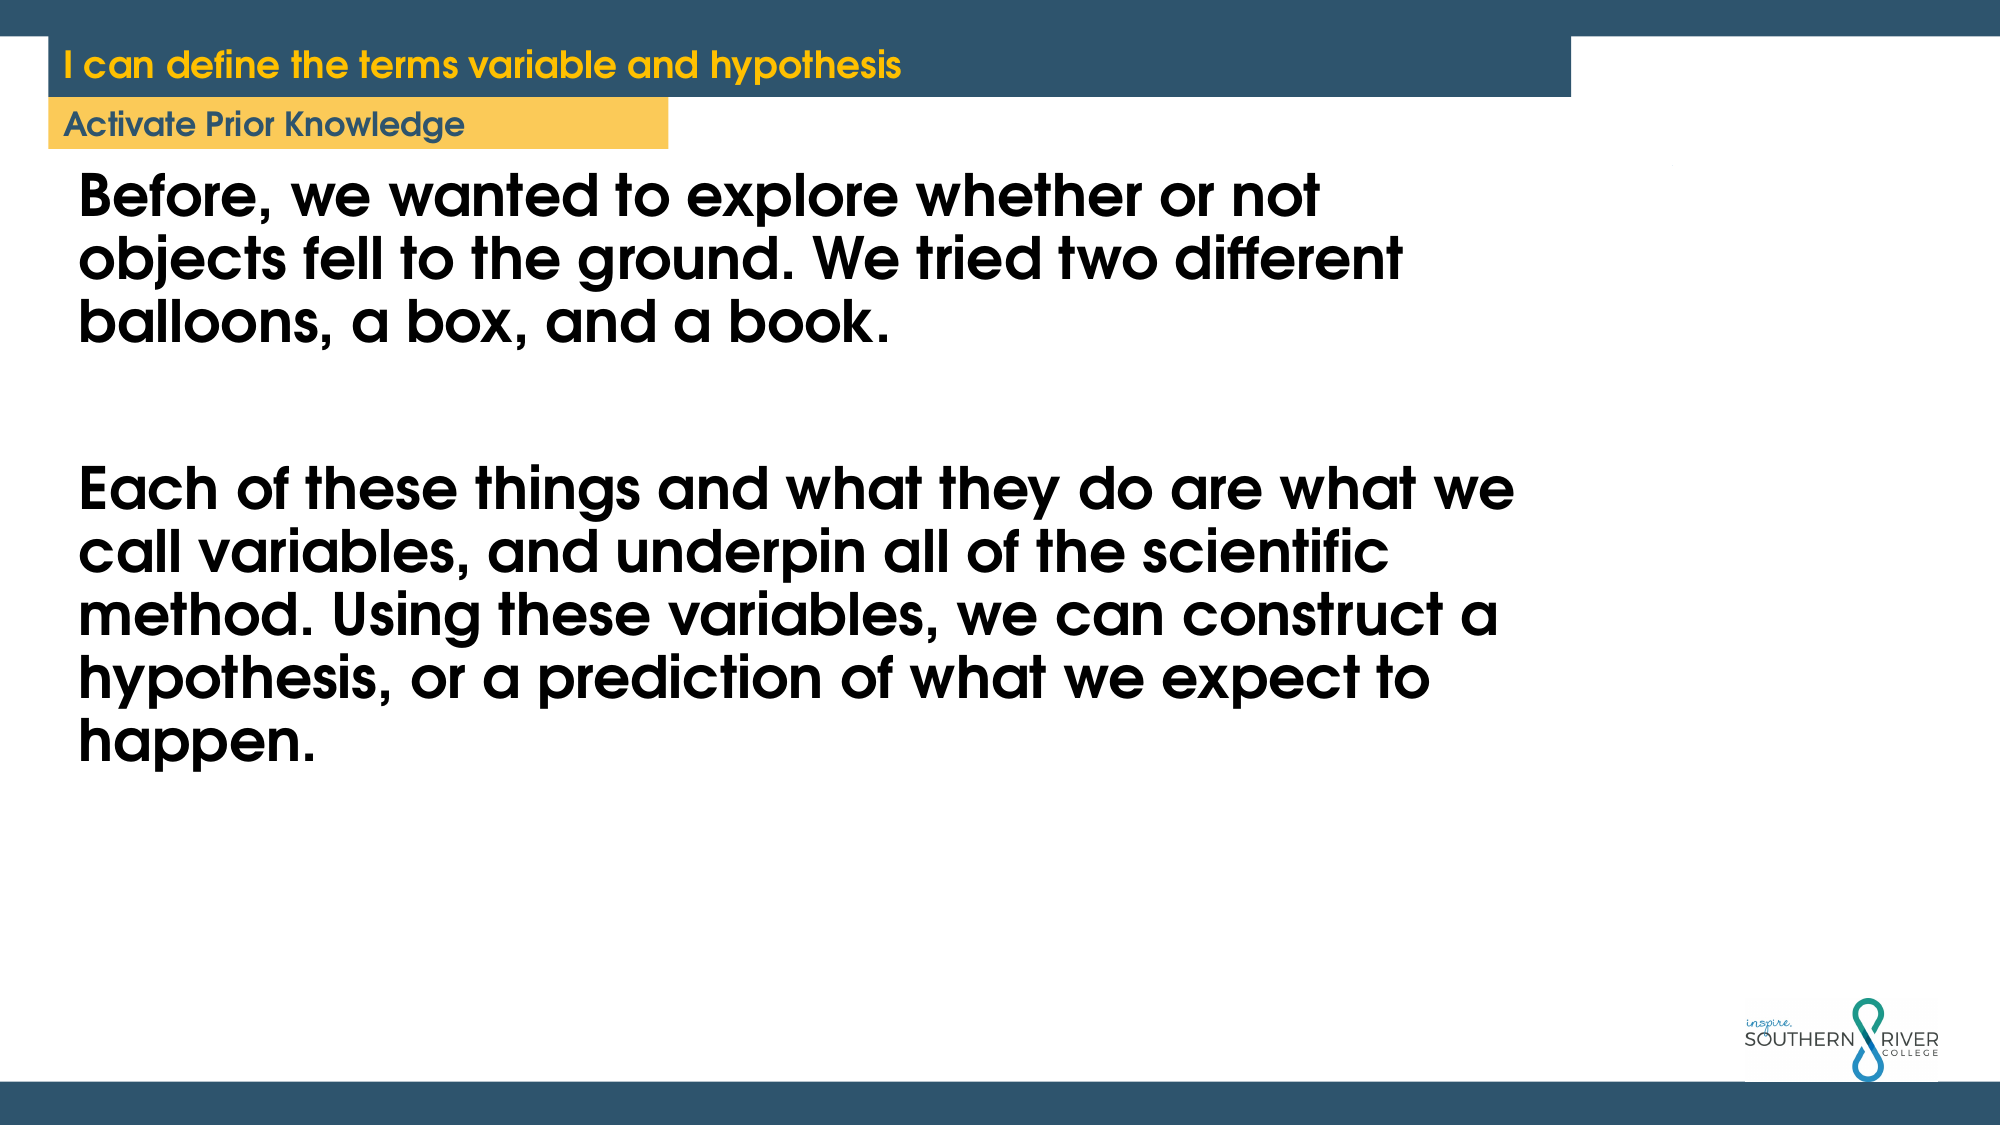

I can define the terms variable and hypothesis
Before, we wanted to explore whether or not objects fell to the ground. We tried two different balloons, a box, and a book.

Each of these things and what they do are what we call variables, and underpin all of the scientific method. Using these variables, we can construct a hypothesis, or a prediction of what we expect to happen.